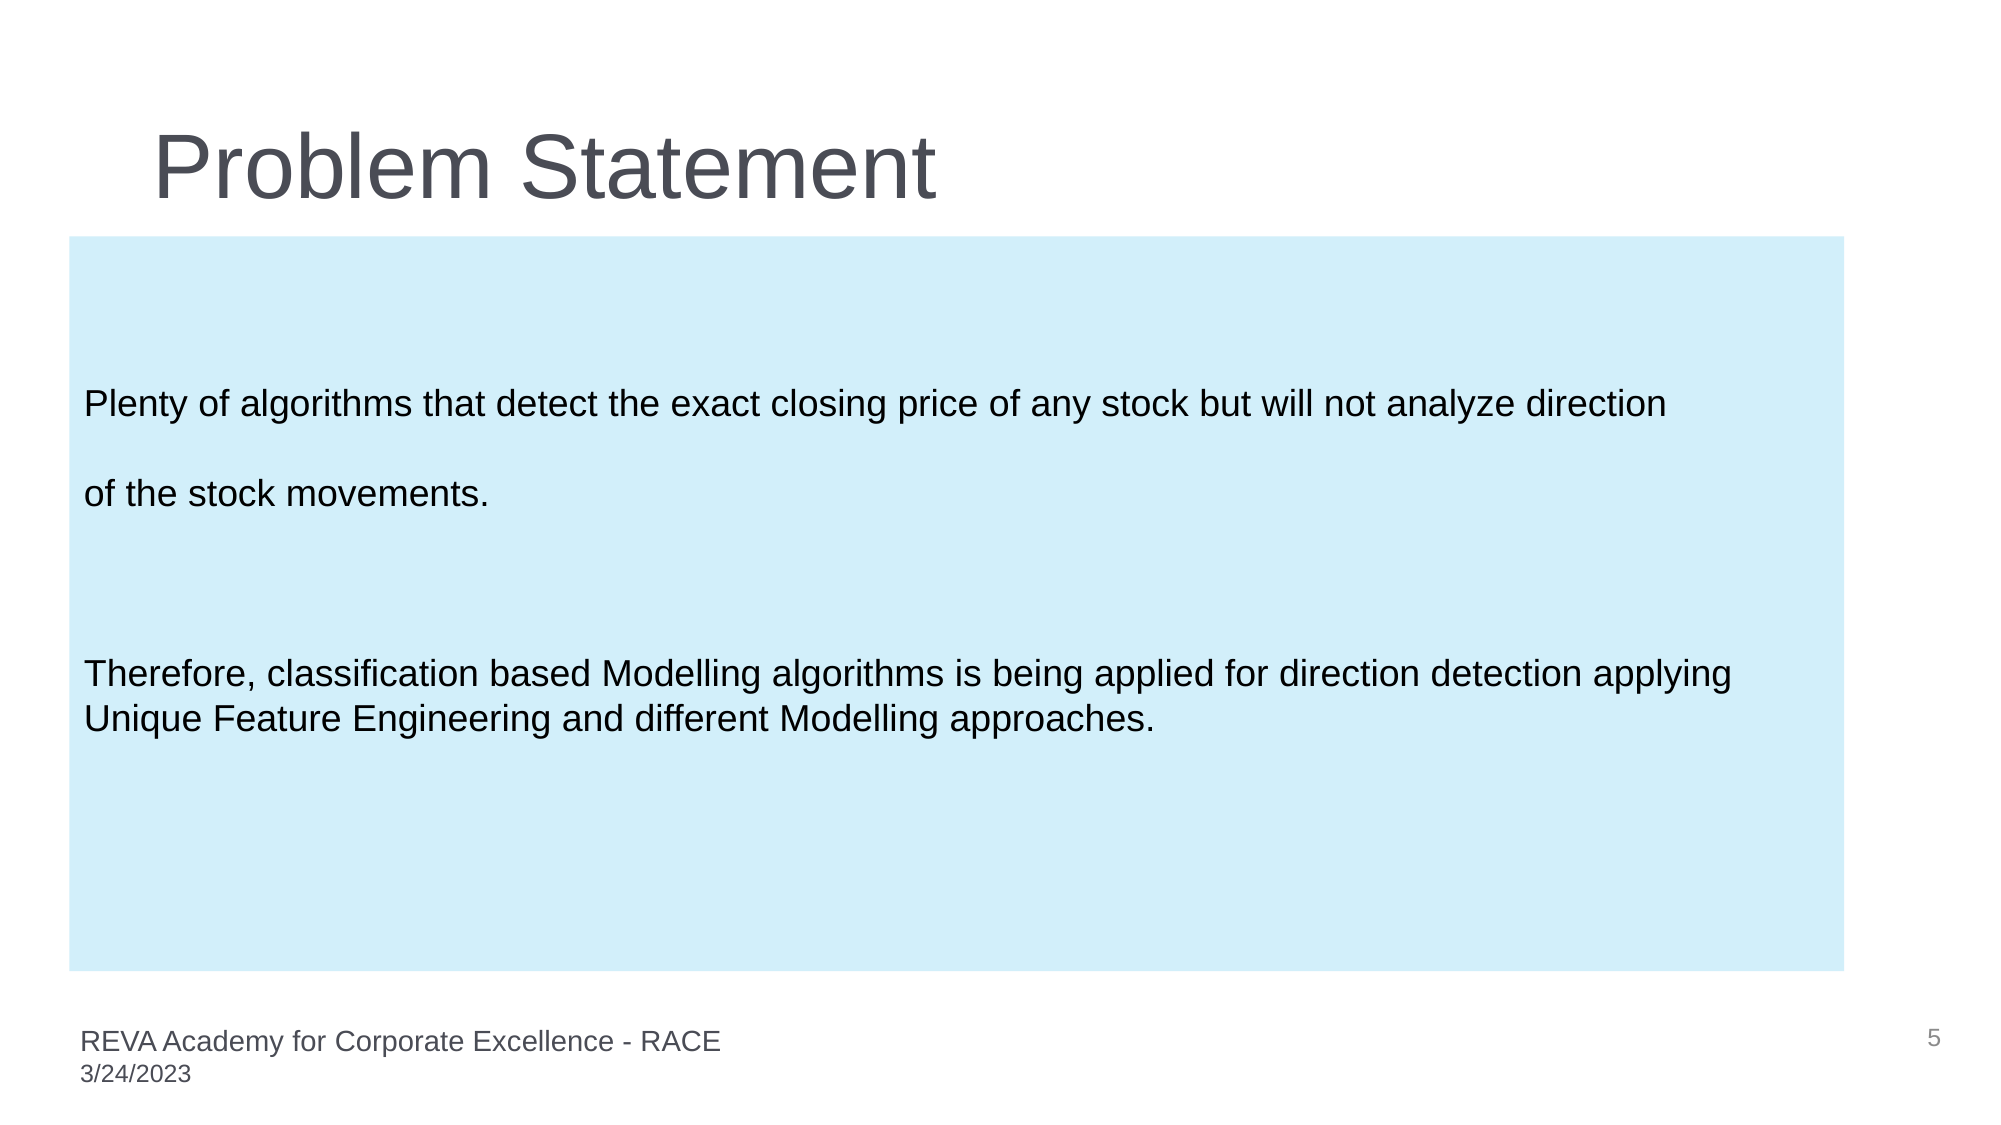

# Problem Statement

Plenty of algorithms that detect the exact closing price of any stock but will not analyze direction

of the stock movements.

Therefore, classification based Modelling algorithms is being applied for direction detection applying Unique Feature Engineering and different Modelling approaches.

5
REVA Academy for Corporate Excellence - RACE
3/24/2023